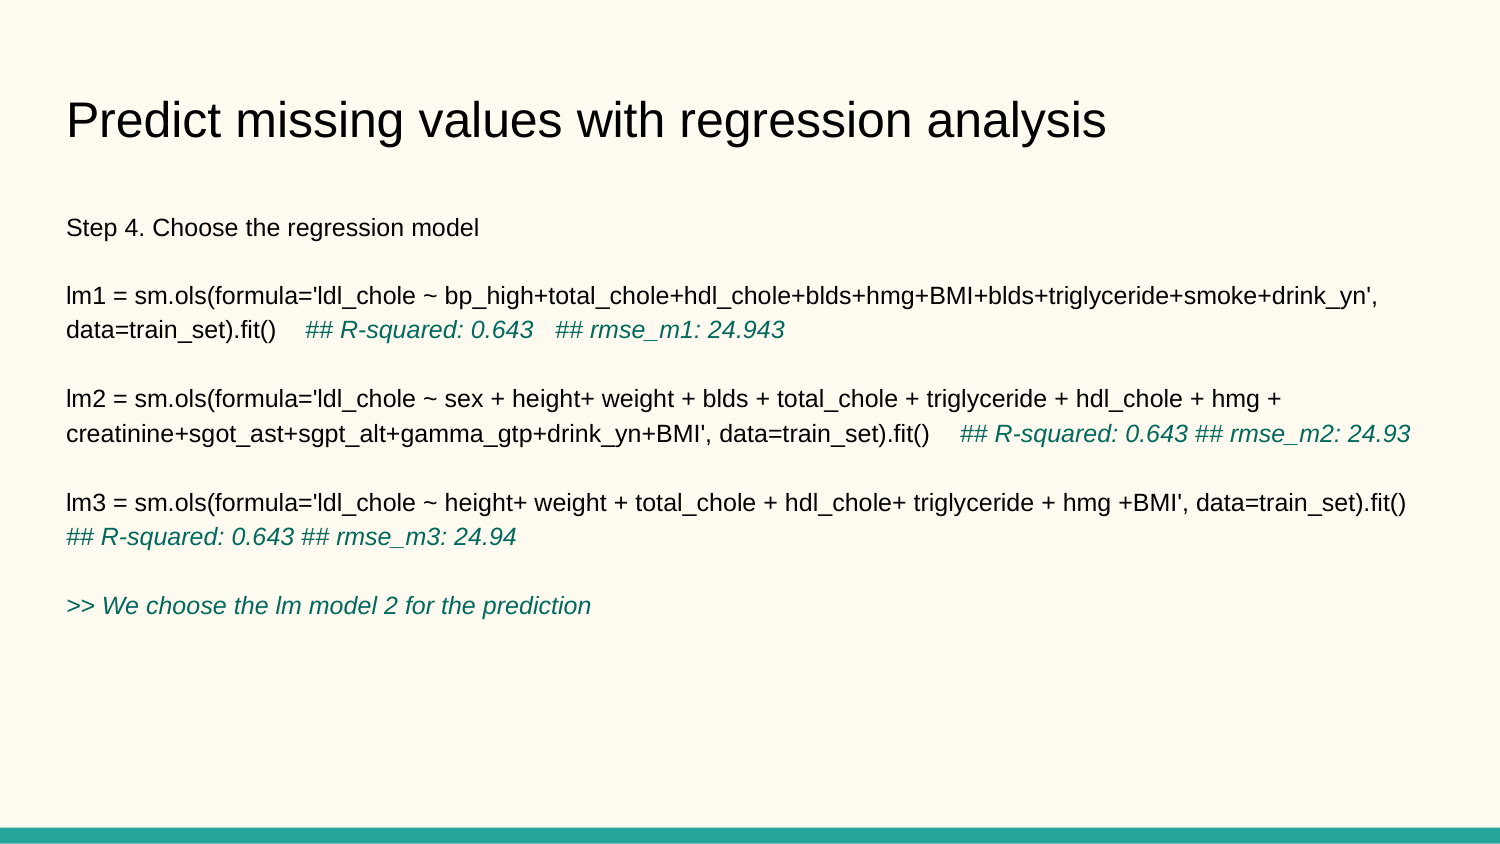

# Predict missing values with regression analysis
Step 4. Choose the regression model
lm1 = sm.ols(formula='ldl_chole ~ bp_high+total_chole+hdl_chole+blds+hmg+BMI+blds+triglyceride+smoke+drink_yn', data=train_set).fit()    ## R-squared: 0.643   ## rmse_m1: 24.943

lm2 = sm.ols(formula='ldl_chole ~ sex + height+ weight + blds + total_chole + triglyceride + hdl_chole + hmg + creatinine+sgot_ast+sgpt_alt+gamma_gtp+drink_yn+BMI', data=train_set).fit()    ## R-squared: 0.643 ## rmse_m2: 24.93

lm3 = sm.ols(formula='ldl_chole ~ height+ weight + total_chole + hdl_chole+ triglyceride + hmg +BMI', data=train_set).fit()
## R-squared: 0.643 ## rmse_m3: 24.94

>> We choose the lm model 2 for the prediction